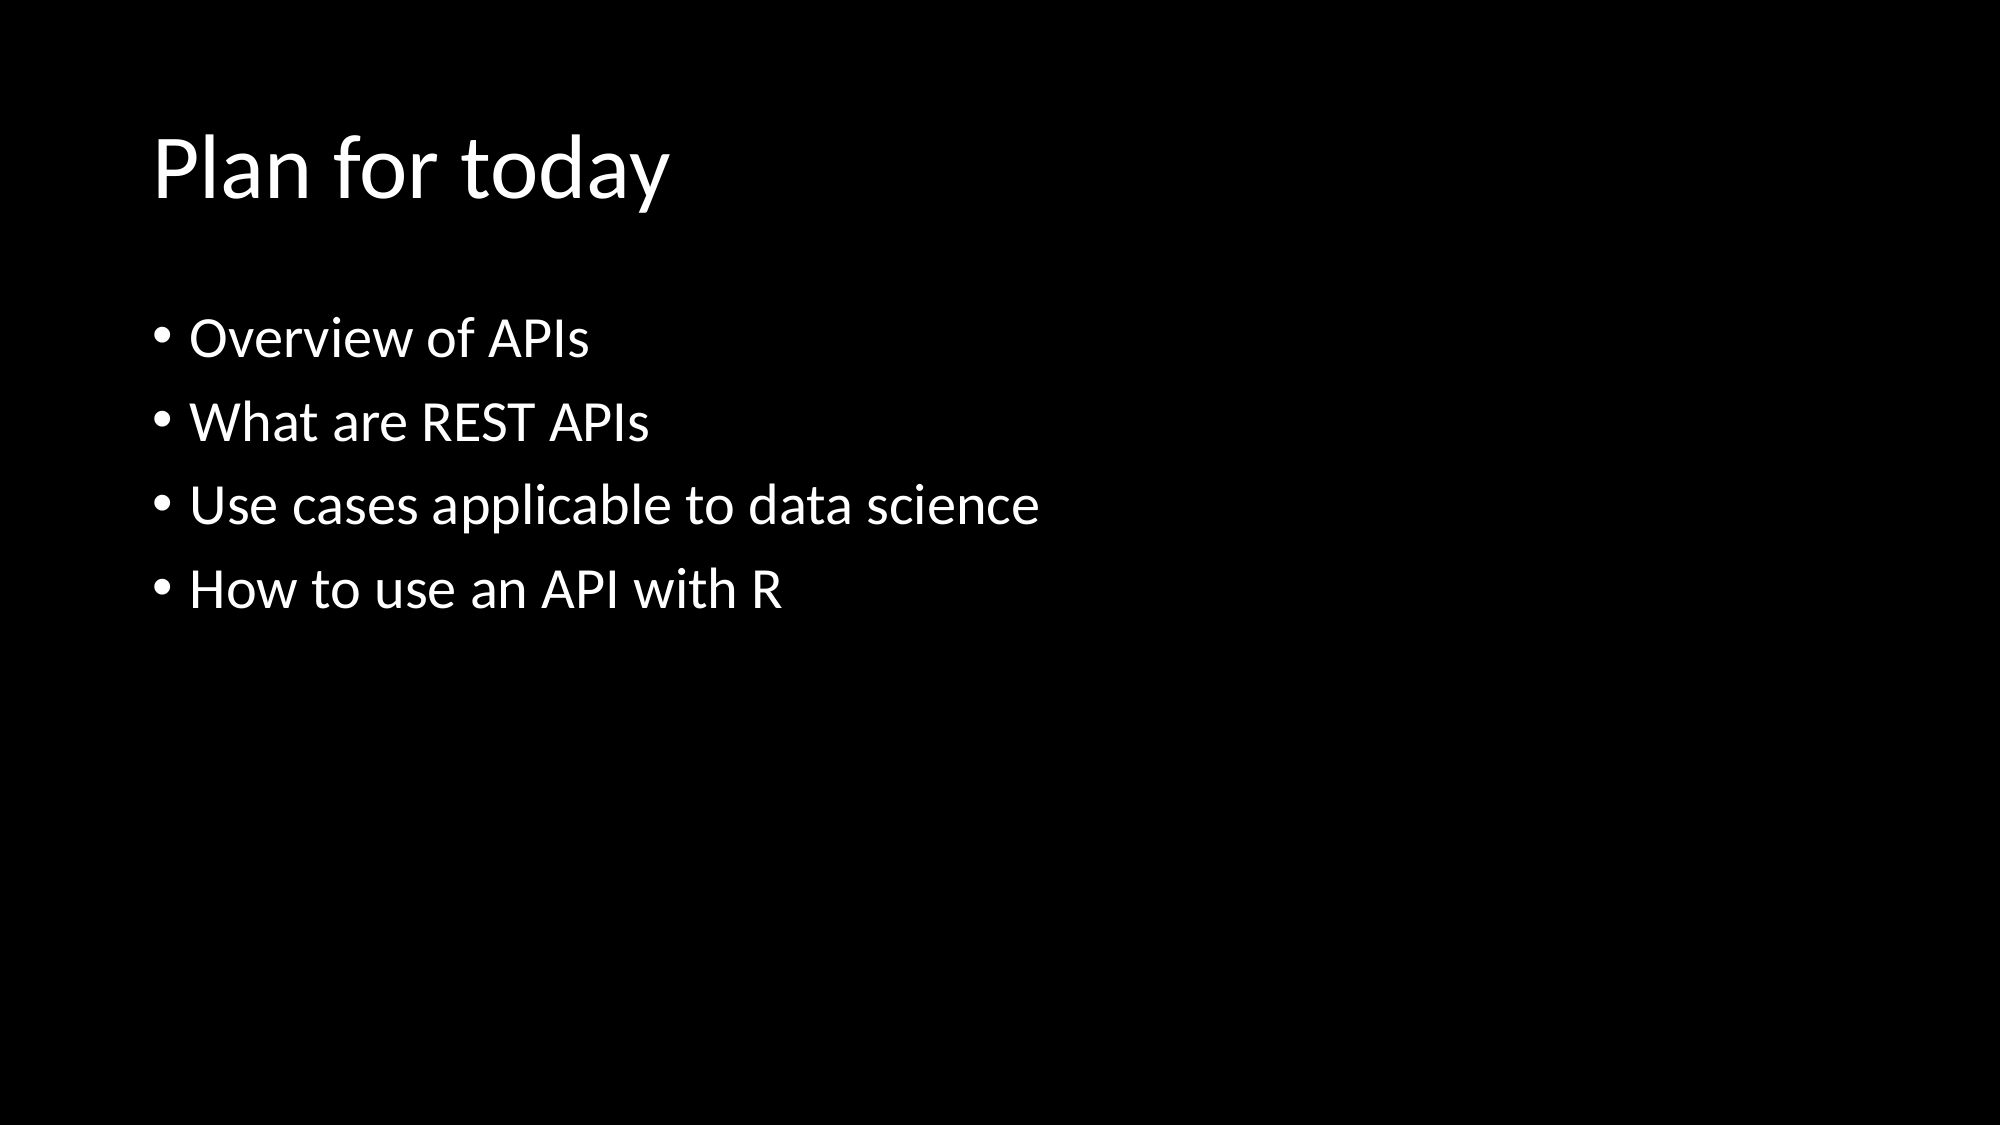

# Plan for today
Overview of APIs
What are REST APIs
Use cases applicable to data science
How to use an API with R